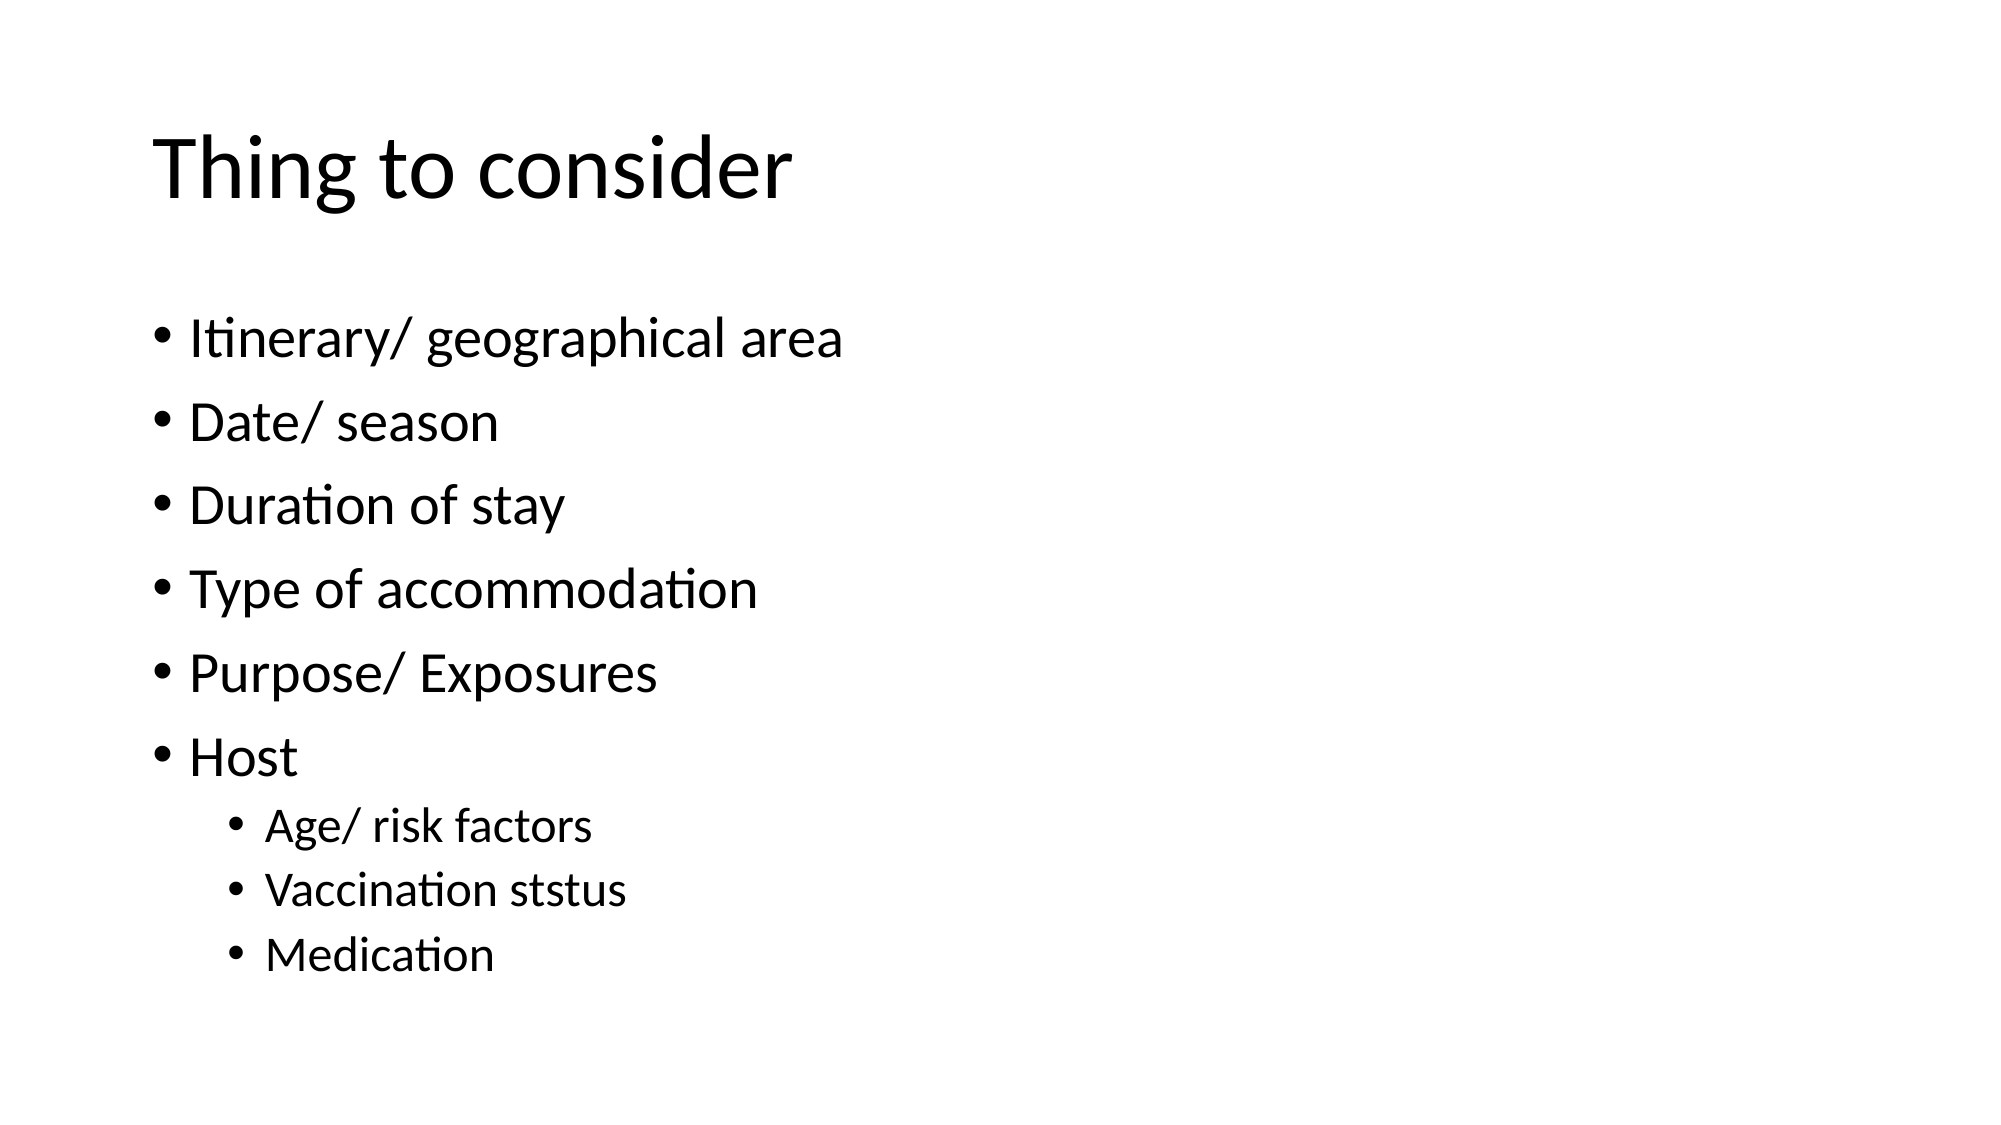

# Thing to consider
Itinerary/ geographical area
Date/ season
Duration of stay
Type of accommodation
Purpose/ Exposures
Host
Age/ risk factors
Vaccination ststus
Medication